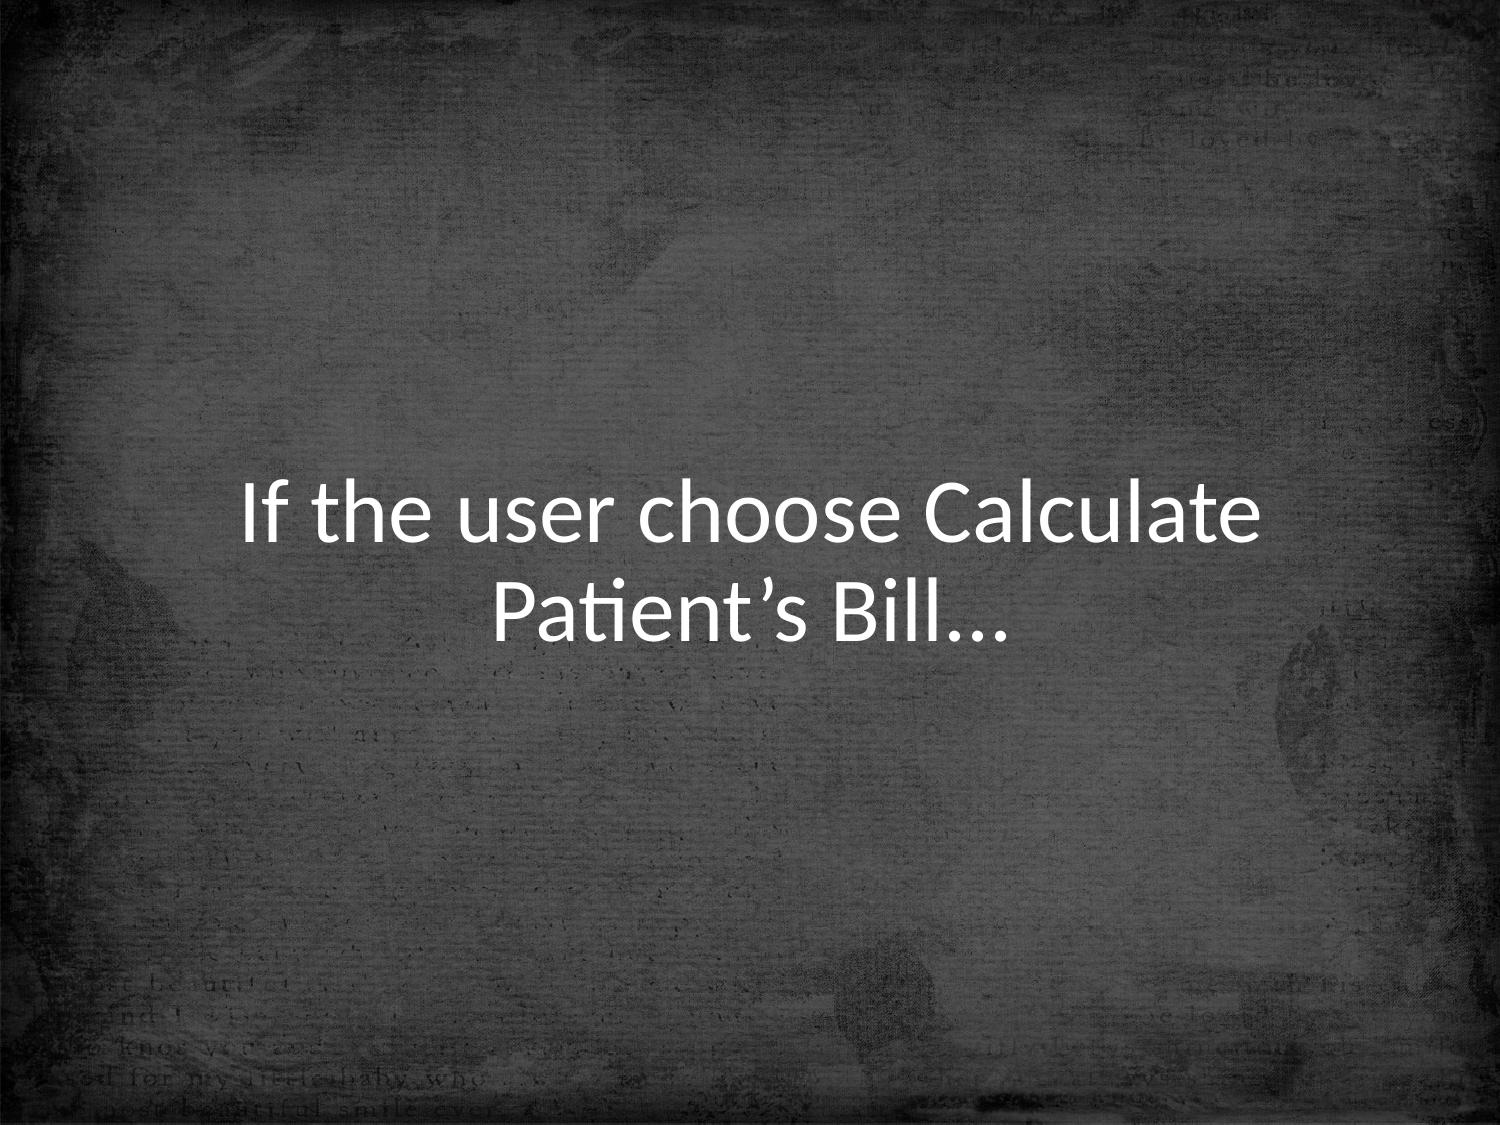

# If the user choose Calculate Patient’s Bill...